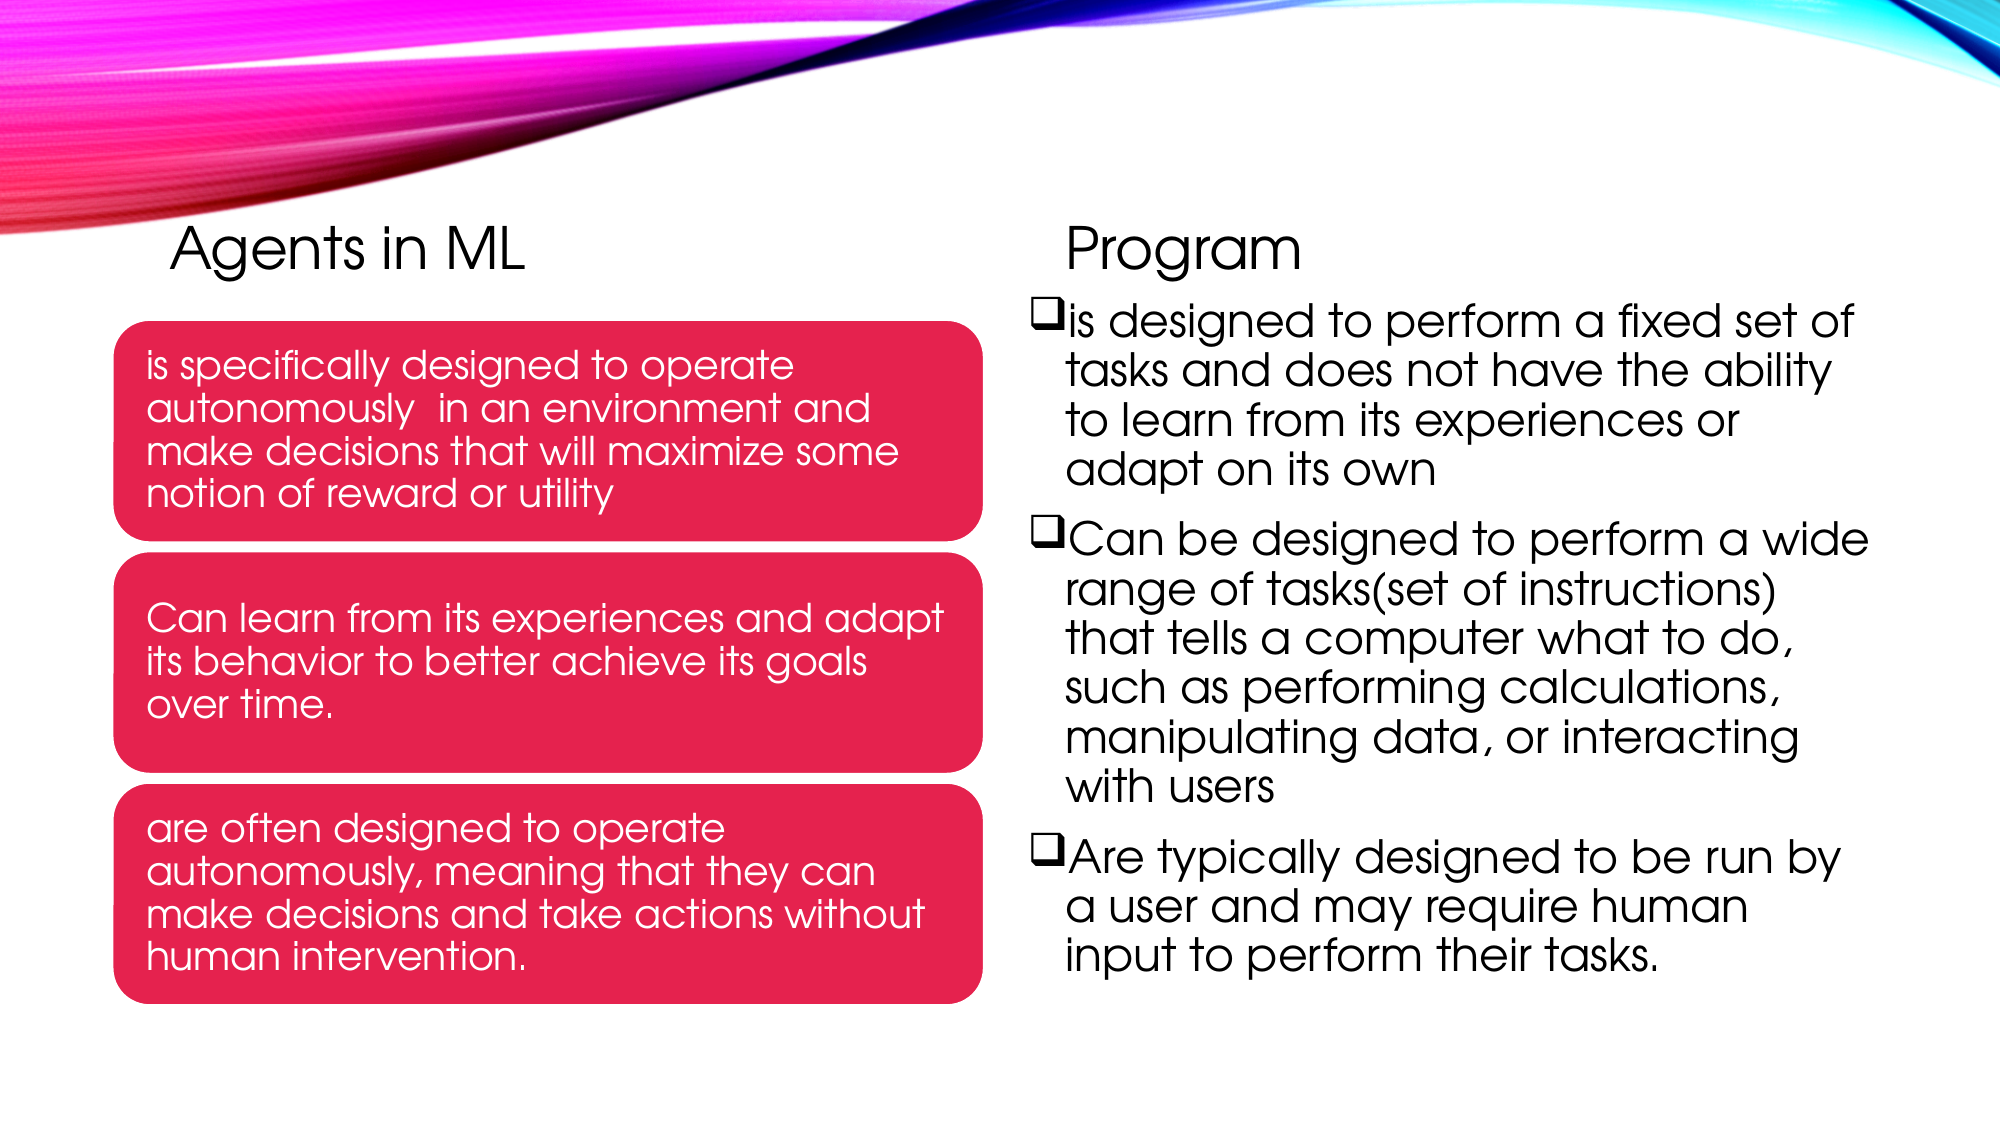

Agents in ML
Program
is designed to perform a fixed set of tasks and does not have the ability to learn from its experiences or adapt on its own
Can be designed to perform a wide range of tasks(set of instructions) that tells a computer what to do, such as performing calculations, manipulating data, or interacting with users
Are typically designed to be run by a user and may require human input to perform their tasks.

is specifically designed to operate autonomously  in an environment and make decisions that will maximize some notion of reward or utility
Can learn from its experiences and adapt its behavior to better achieve its goals over time.
are often designed to operate autonomously, meaning that they can make decisions and take actions without human intervention.